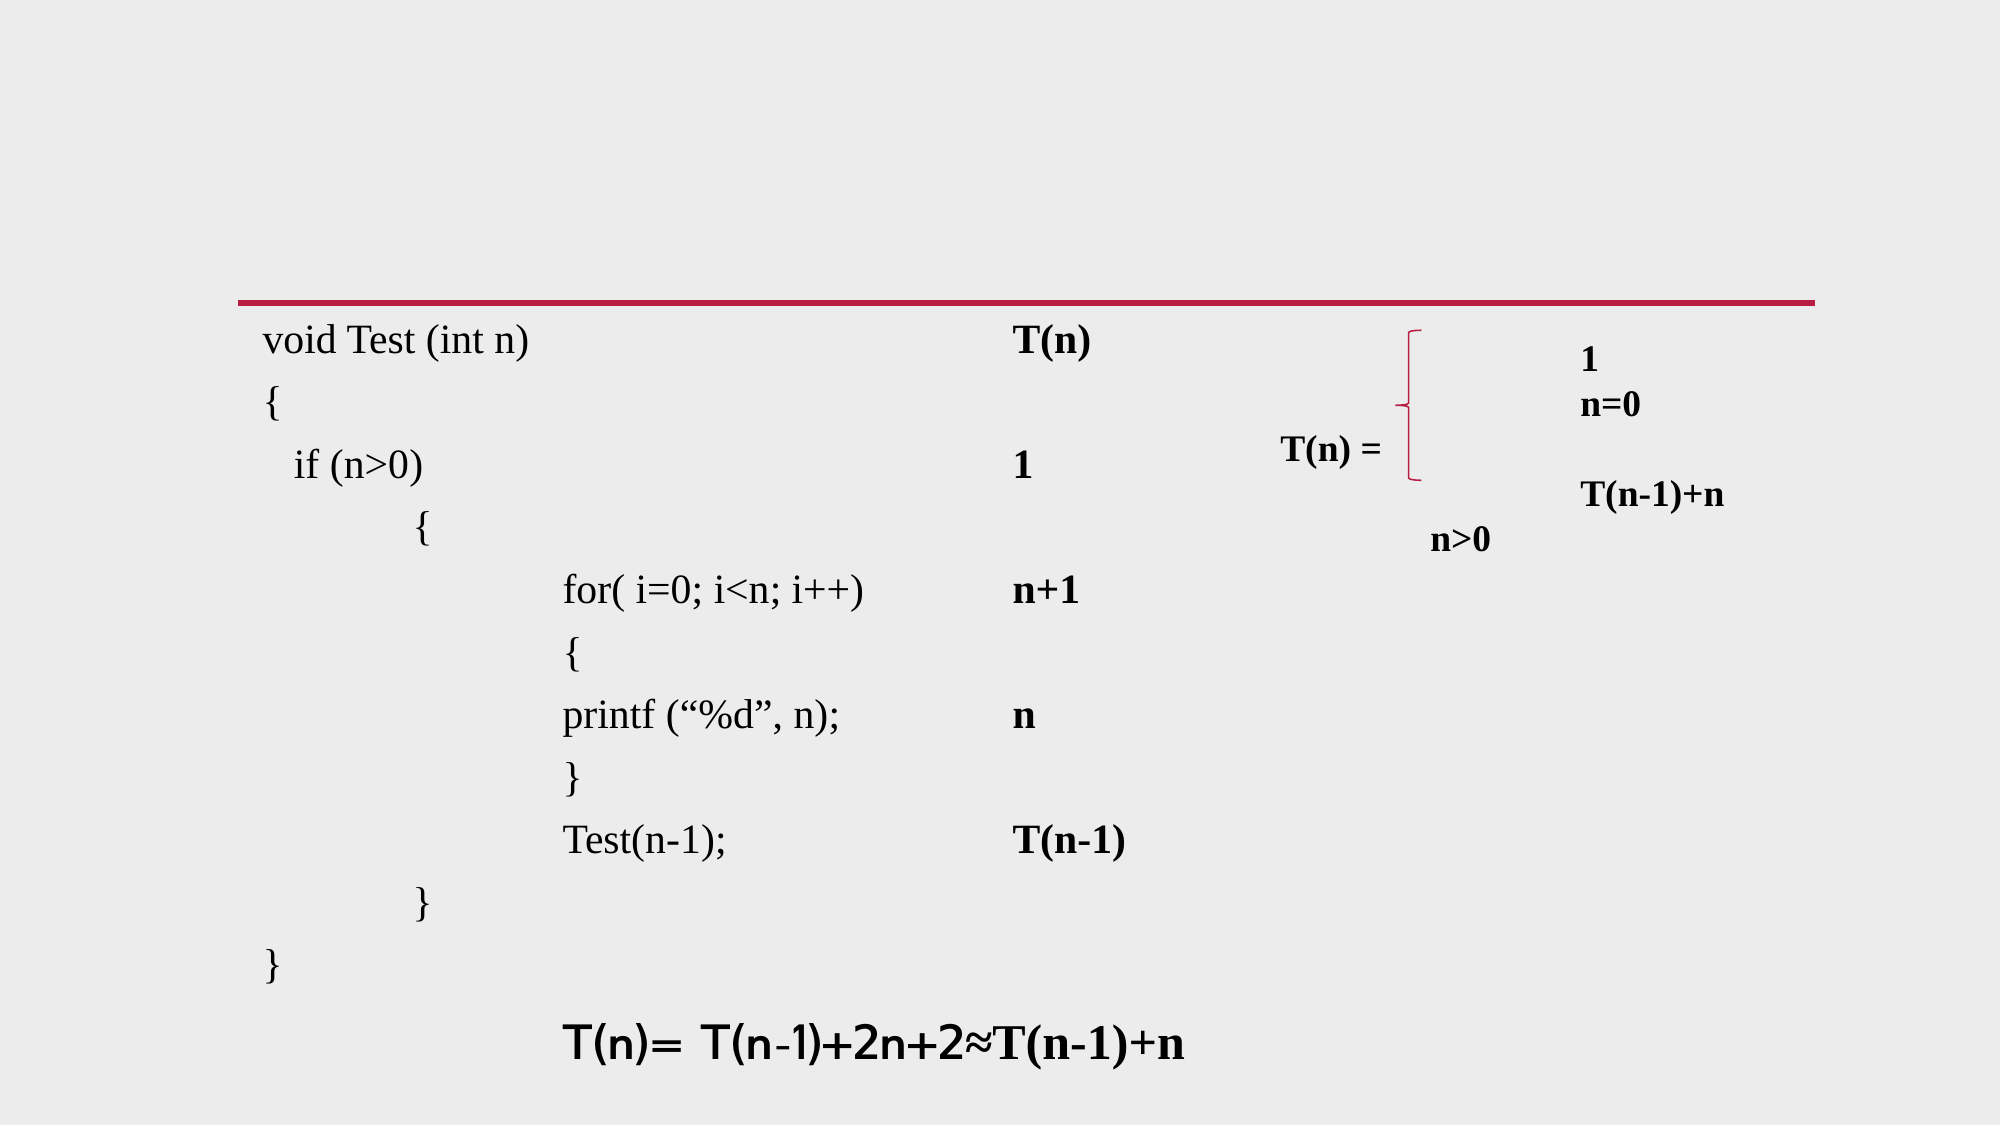

#
void Test (int n)				T(n)
{
   if (n>0)				1
	{
		for( i=0; i<n; i++)	n+1
		{
		printf (“%d”, n);		n
		}
		Test(n-1);		T(n-1)
	}
}
T(n)= T(n-1)+2n+2≈T(n-1)+n
		1			n=0
T(n) =
		T(n-1)+n   	n>0